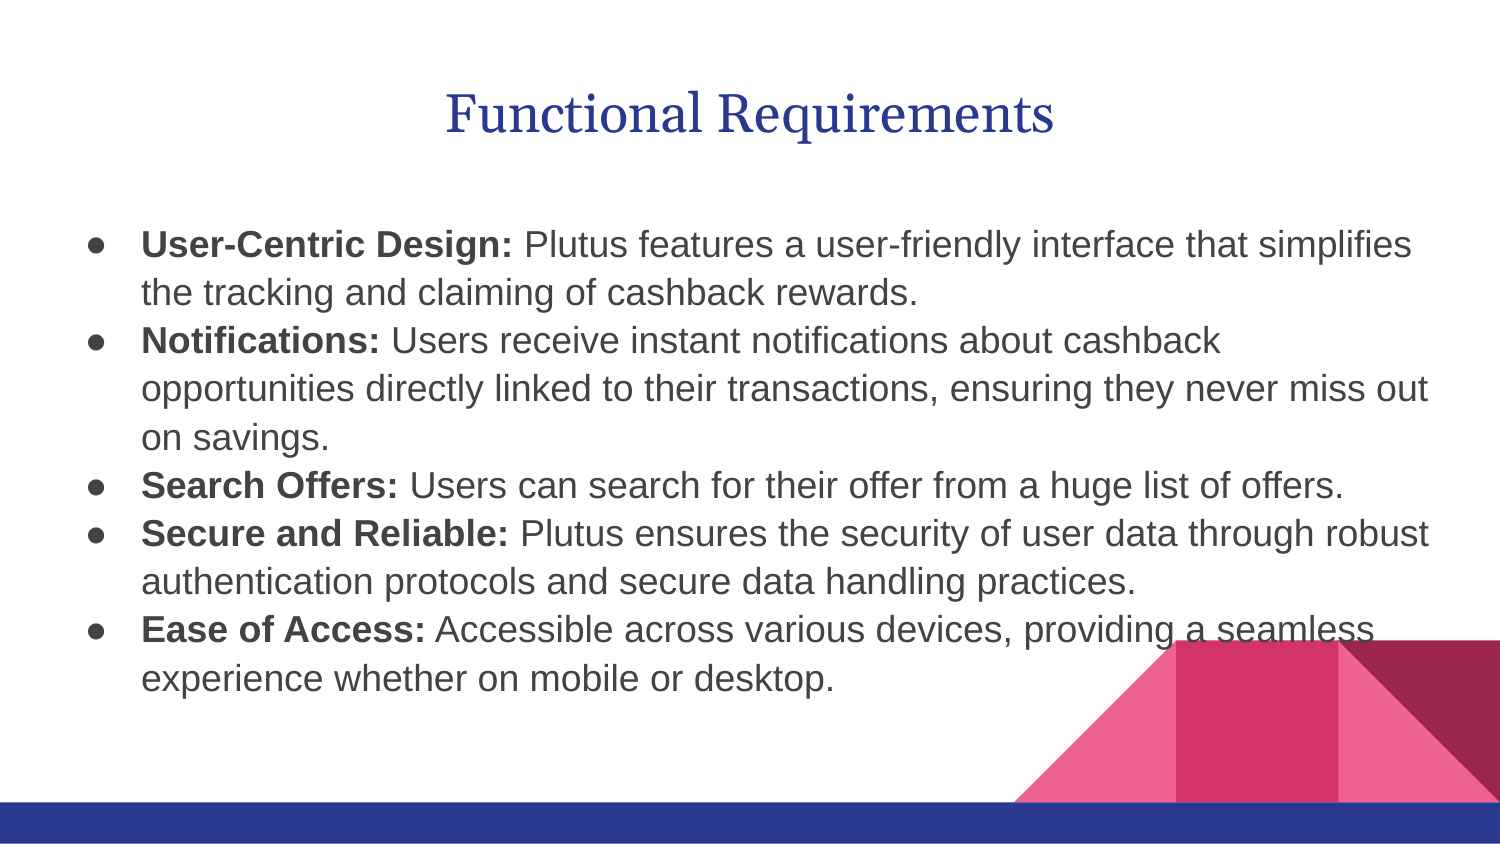

# Functional Requirements
User-Centric Design: Plutus features a user-friendly interface that simplifies the tracking and claiming of cashback rewards.
Notifications: Users receive instant notifications about cashback opportunities directly linked to their transactions, ensuring they never miss out on savings.
Search Offers: Users can search for their offer from a huge list of offers.
Secure and Reliable: Plutus ensures the security of user data through robust authentication protocols and secure data handling practices.
Ease of Access: Accessible across various devices, providing a seamless experience whether on mobile or desktop.